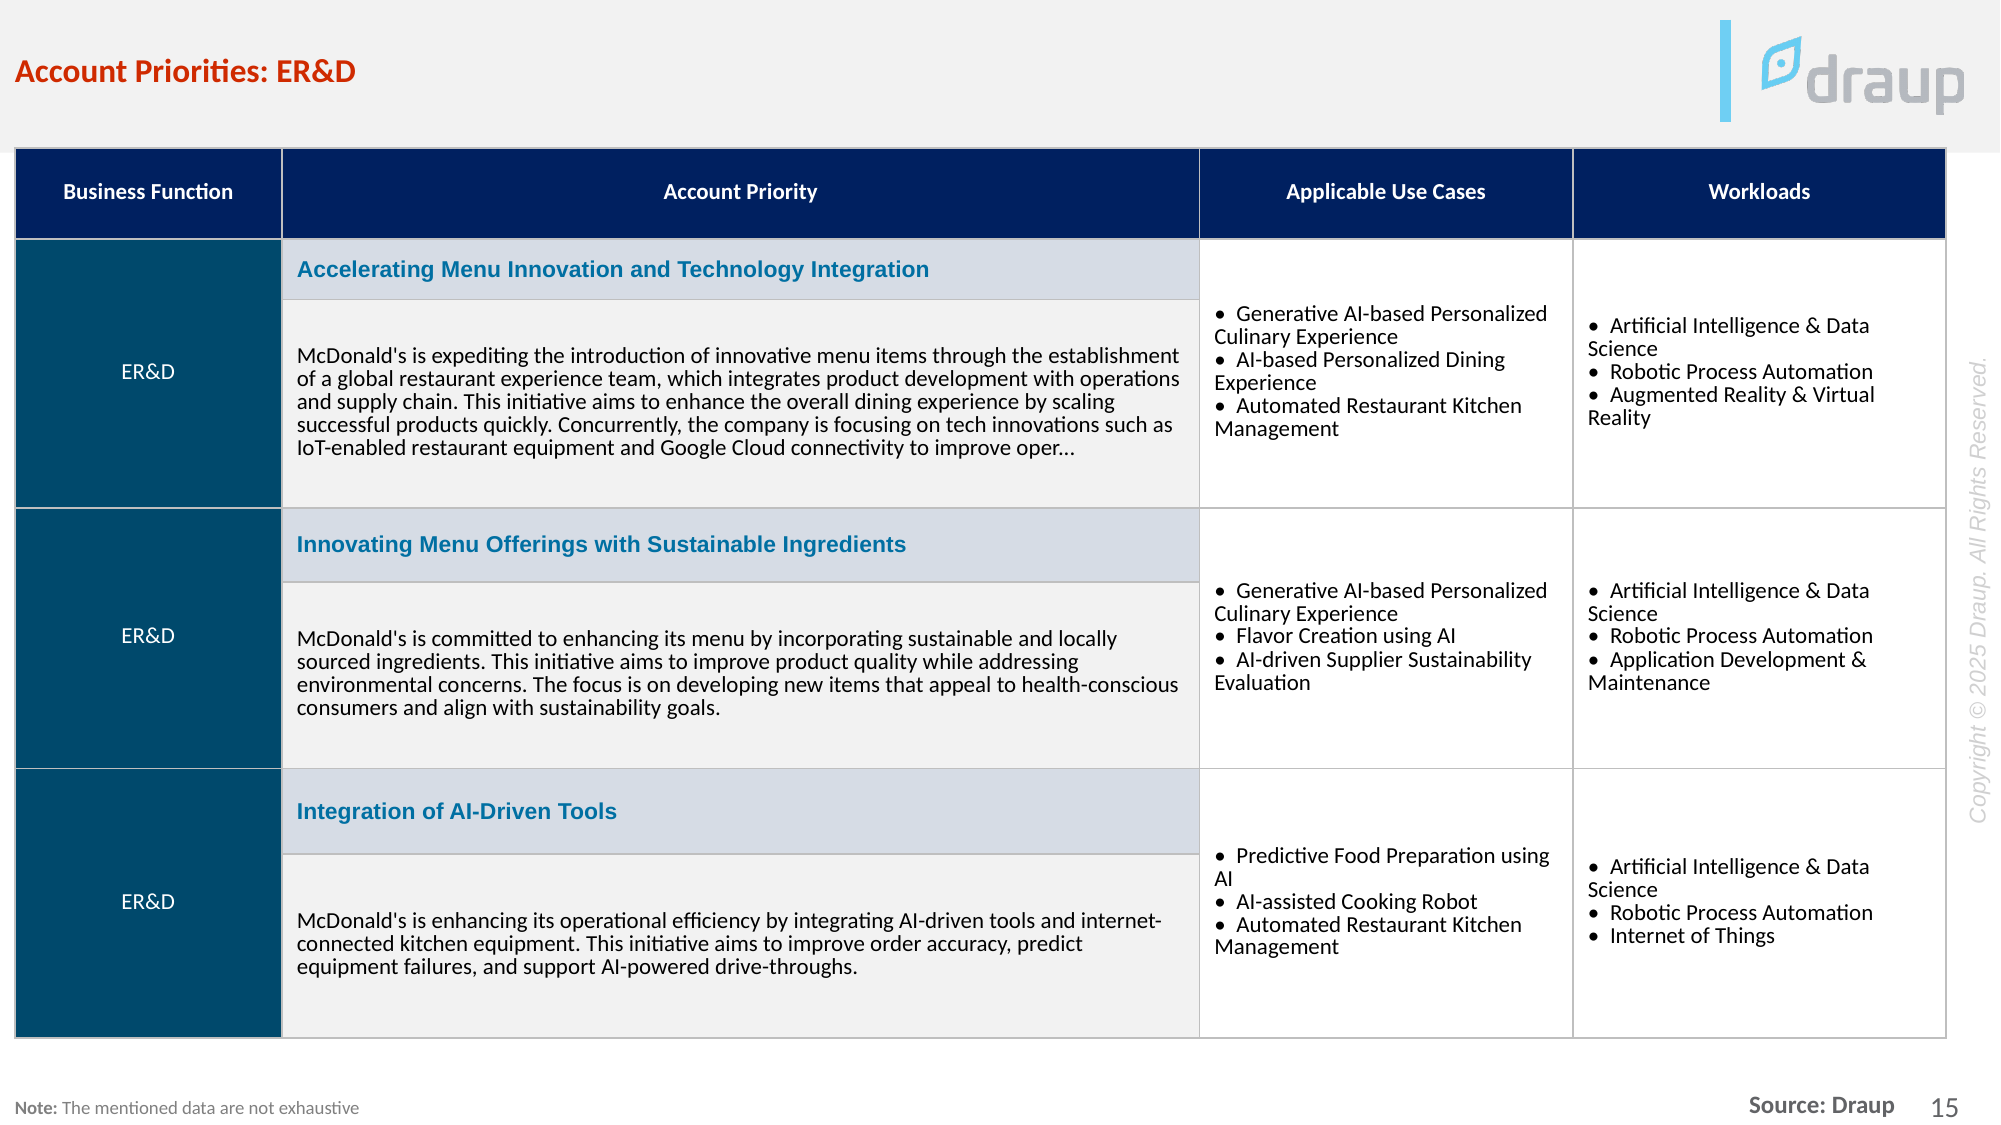

Account Priorities: ER&D
| Business Function | Account Priority | Applicable Use Cases | Workloads |
| --- | --- | --- | --- |
| ER&D | Accelerating Menu Innovation and Technology Integration | • Generative AI-based Personalized Culinary Experience • AI-based Personalized Dining Experience • Automated Restaurant Kitchen Management | • Artificial Intelligence & Data Science • Robotic Process Automation • Augmented Reality & Virtual Reality |
|  | McDonald's is expediting the introduction of innovative menu items through the establishment of a global restaurant experience team, which integrates product development with operations and supply chain. This initiative aims to enhance the overall dining experience by scaling successful products quickly. Concurrently, the company is focusing on tech innovations such as IoT-enabled restaurant equipment and Google Cloud connectivity to improve oper... |  |  |
| ER&D | Innovating Menu Offerings with Sustainable Ingredients | • Generative AI-based Personalized Culinary Experience • Flavor Creation using AI • AI-driven Supplier Sustainability Evaluation | • Artificial Intelligence & Data Science • Robotic Process Automation • Application Development & Maintenance |
|  | McDonald's is committed to enhancing its menu by incorporating sustainable and locally sourced ingredients. This initiative aims to improve product quality while addressing environmental concerns. The focus is on developing new items that appeal to health-conscious consumers and align with sustainability goals. |  |  |
| ER&D | Integration of AI-Driven Tools | • Predictive Food Preparation using AI • AI-assisted Cooking Robot • Automated Restaurant Kitchen Management | • Artificial Intelligence & Data Science • Robotic Process Automation • Internet of Things |
|  | McDonald's is enhancing its operational efficiency by integrating AI-driven tools and internet-connected kitchen equipment. This initiative aims to improve order accuracy, predict equipment failures, and support AI-powered drive-throughs. |  |  |
Note: The mentioned data are not exhaustive